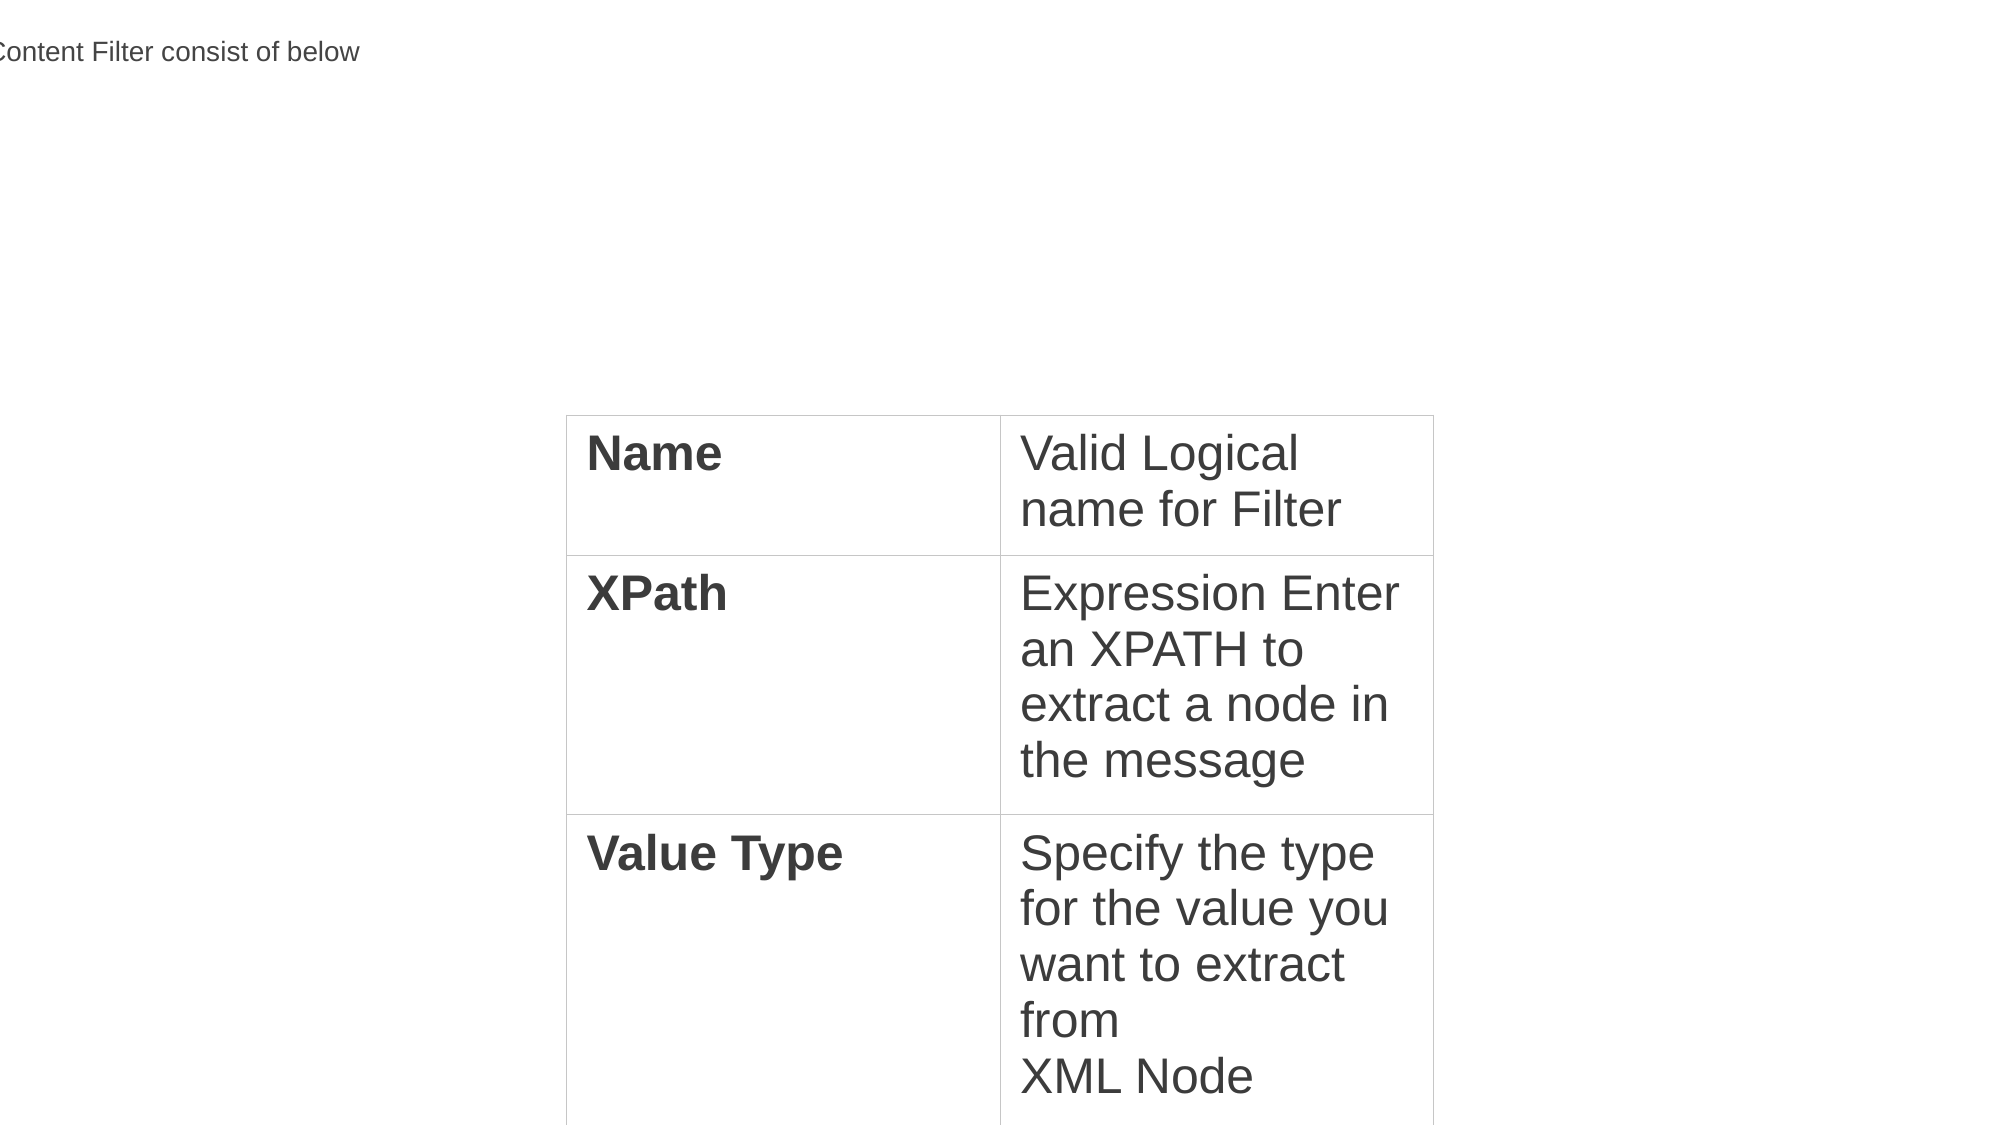

Content Filter consist of below
#
| Name | Valid Logical name for Filter |
| --- | --- |
| XPath | Expression Enter an XPATH to extract a node in the message |
| Value Type | Specify the type for the value you want to extract from XML Node |